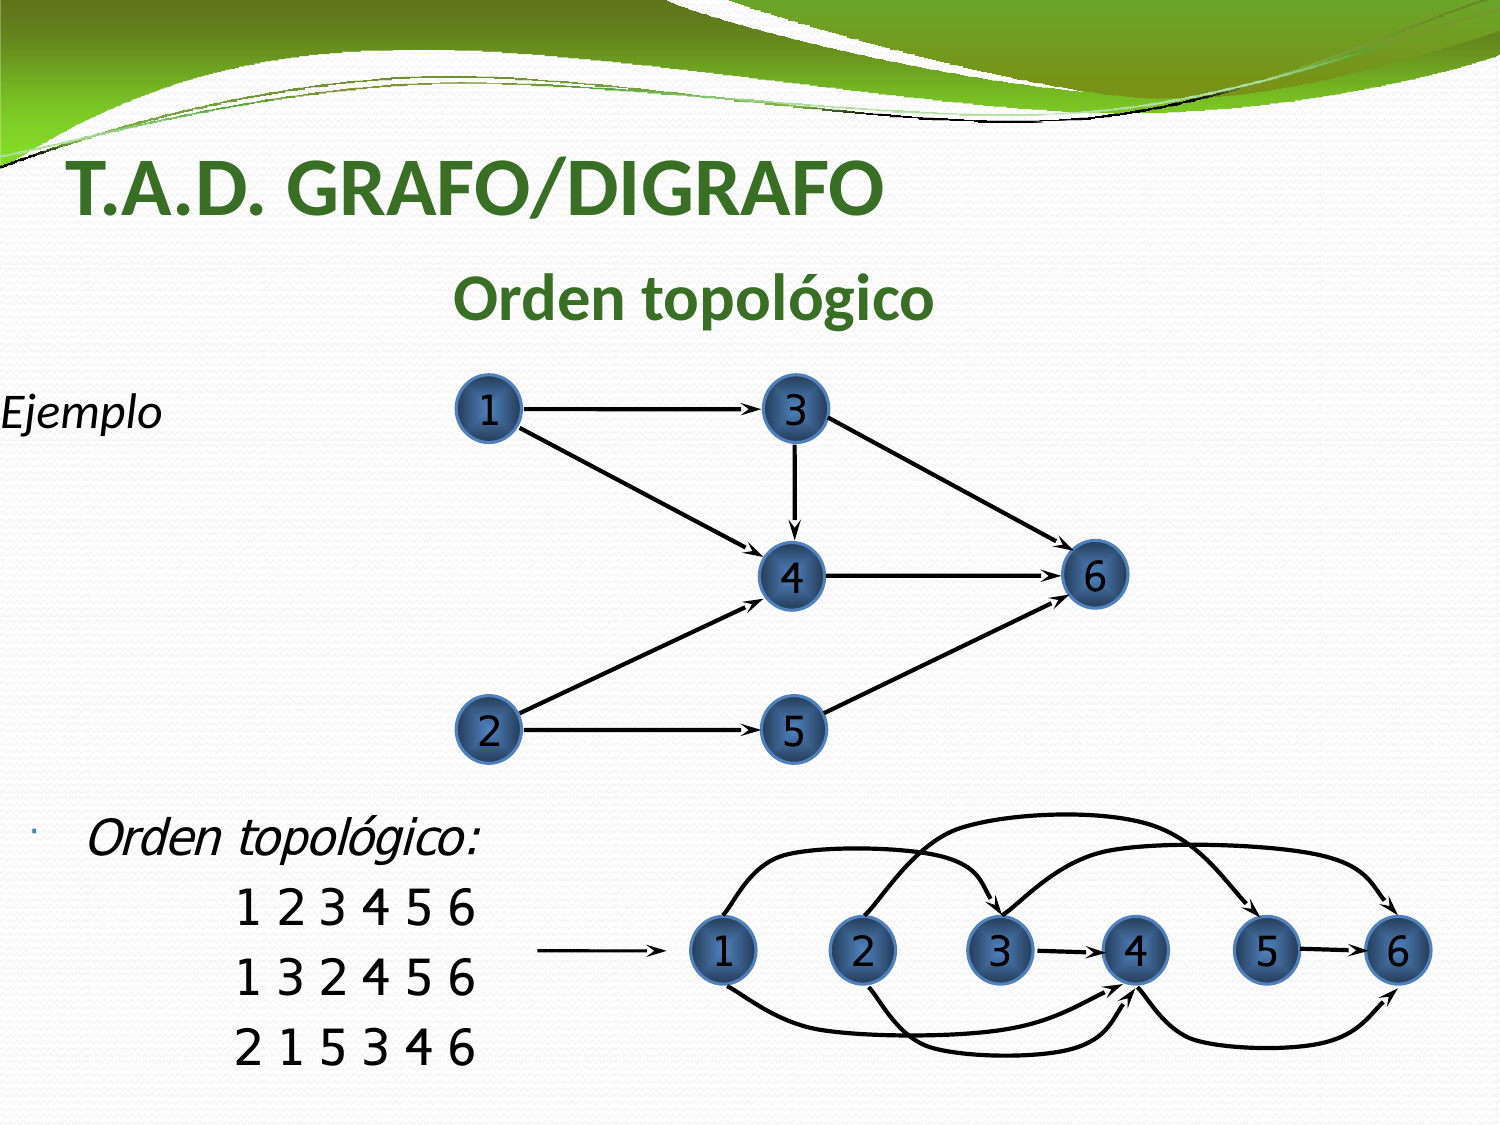

T.A.D. GRAFO/DIGRAFO
# Orden topológico
1
3
Ejemplo

6
4

2
5

Orden topológico:
		1 2 3 4 5 6
		1 3 2 4 5 6
		2 1 5 3 4 6

1
2
3
4
5
6